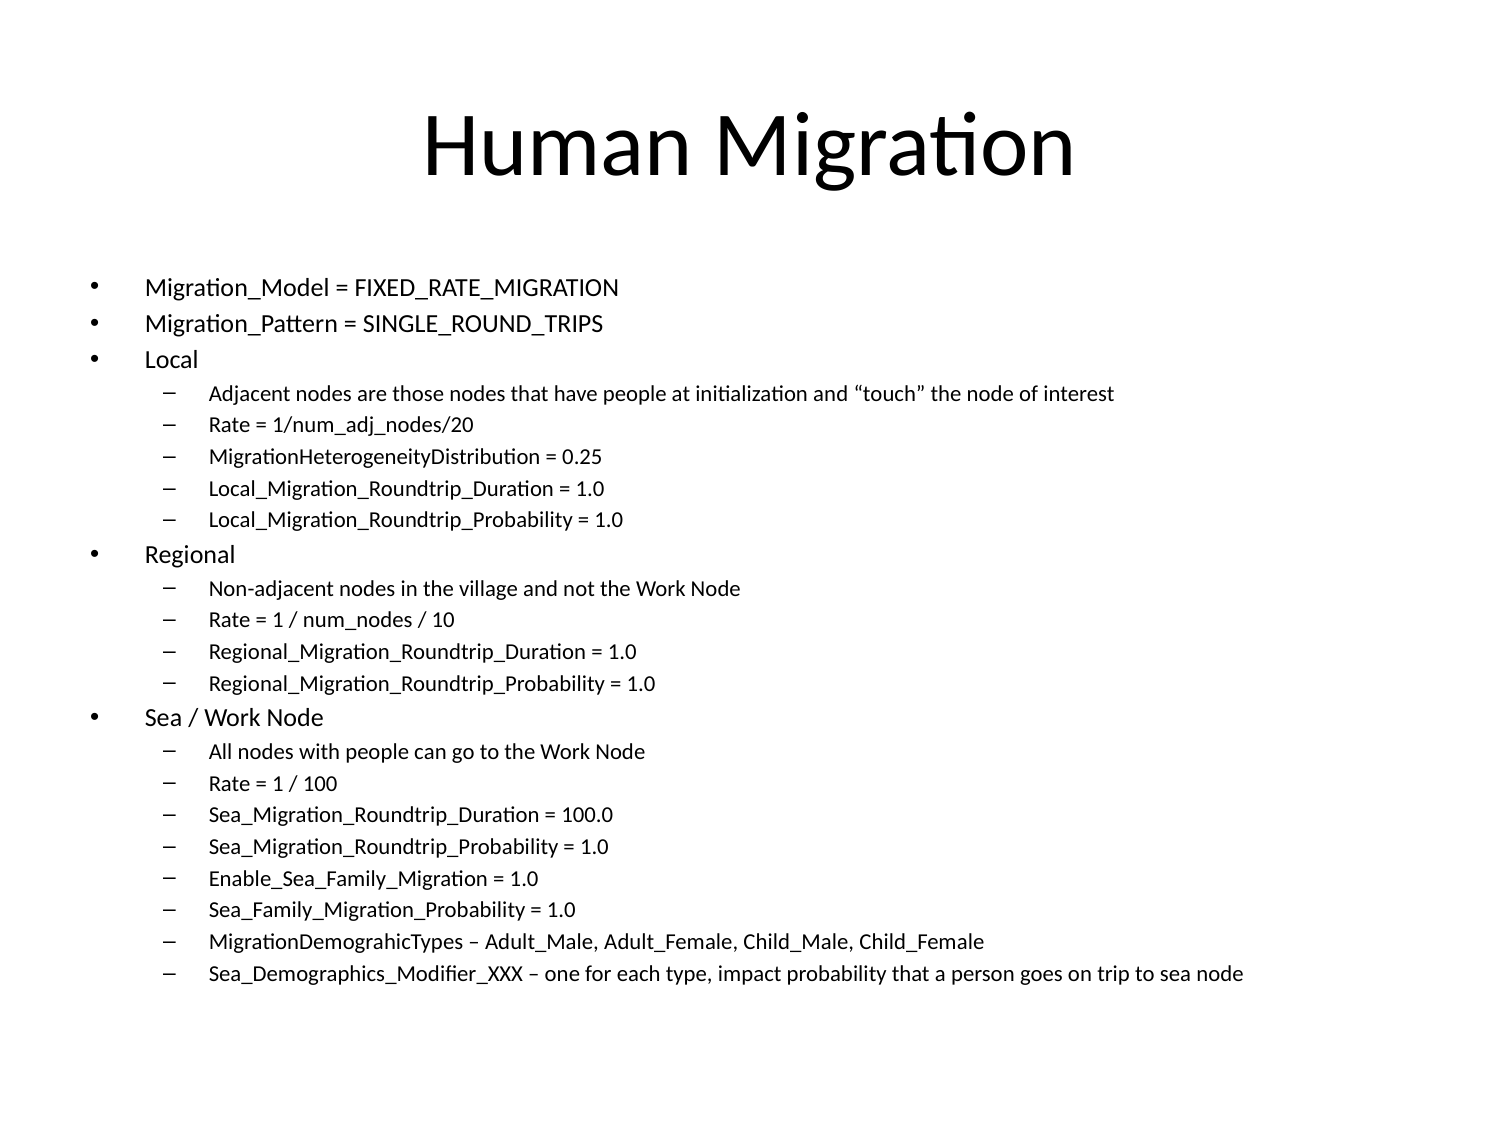

# Human Migration
Migration_Model = FIXED_RATE_MIGRATION
Migration_Pattern = SINGLE_ROUND_TRIPS
Local
Adjacent nodes are those nodes that have people at initialization and “touch” the node of interest
Rate = 1/num_adj_nodes/20
MigrationHeterogeneityDistribution = 0.25
Local_Migration_Roundtrip_Duration = 1.0
Local_Migration_Roundtrip_Probability = 1.0
Regional
Non-adjacent nodes in the village and not the Work Node
Rate = 1 / num_nodes / 10
Regional_Migration_Roundtrip_Duration = 1.0
Regional_Migration_Roundtrip_Probability = 1.0
Sea / Work Node
All nodes with people can go to the Work Node
Rate = 1 / 100
Sea_Migration_Roundtrip_Duration = 100.0
Sea_Migration_Roundtrip_Probability = 1.0
Enable_Sea_Family_Migration = 1.0
Sea_Family_Migration_Probability = 1.0
MigrationDemograhicTypes – Adult_Male, Adult_Female, Child_Male, Child_Female
Sea_Demographics_Modifier_XXX – one for each type, impact probability that a person goes on trip to sea node